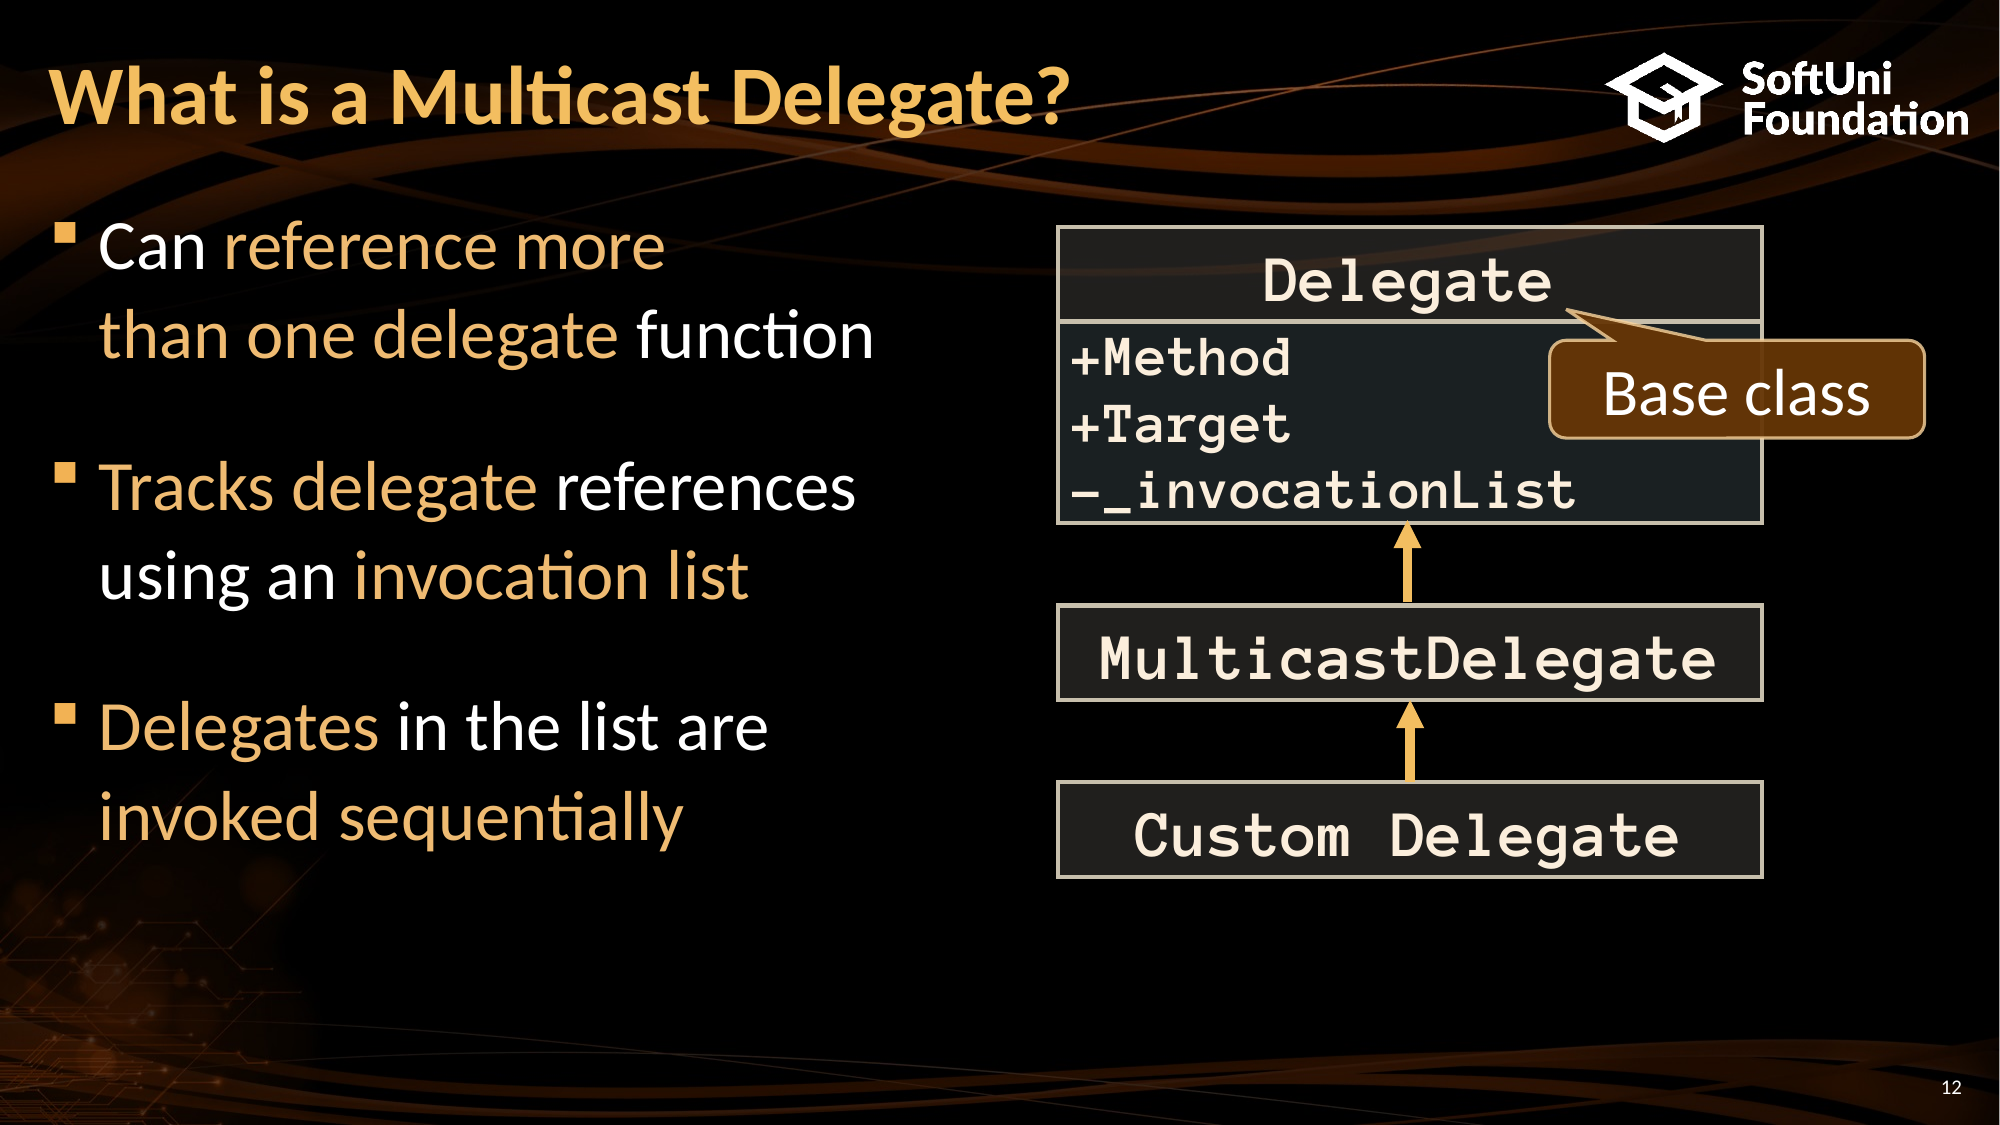

# What is a Multicast Delegate?
Can reference more
than one delegate function
Tracks delegate references
using an invocation list
Delegates in the list are
invoked sequentially
Delegate
+Method
+Target
-_invocationList
MulticastDelegate
Custom Delegate
Base class
12